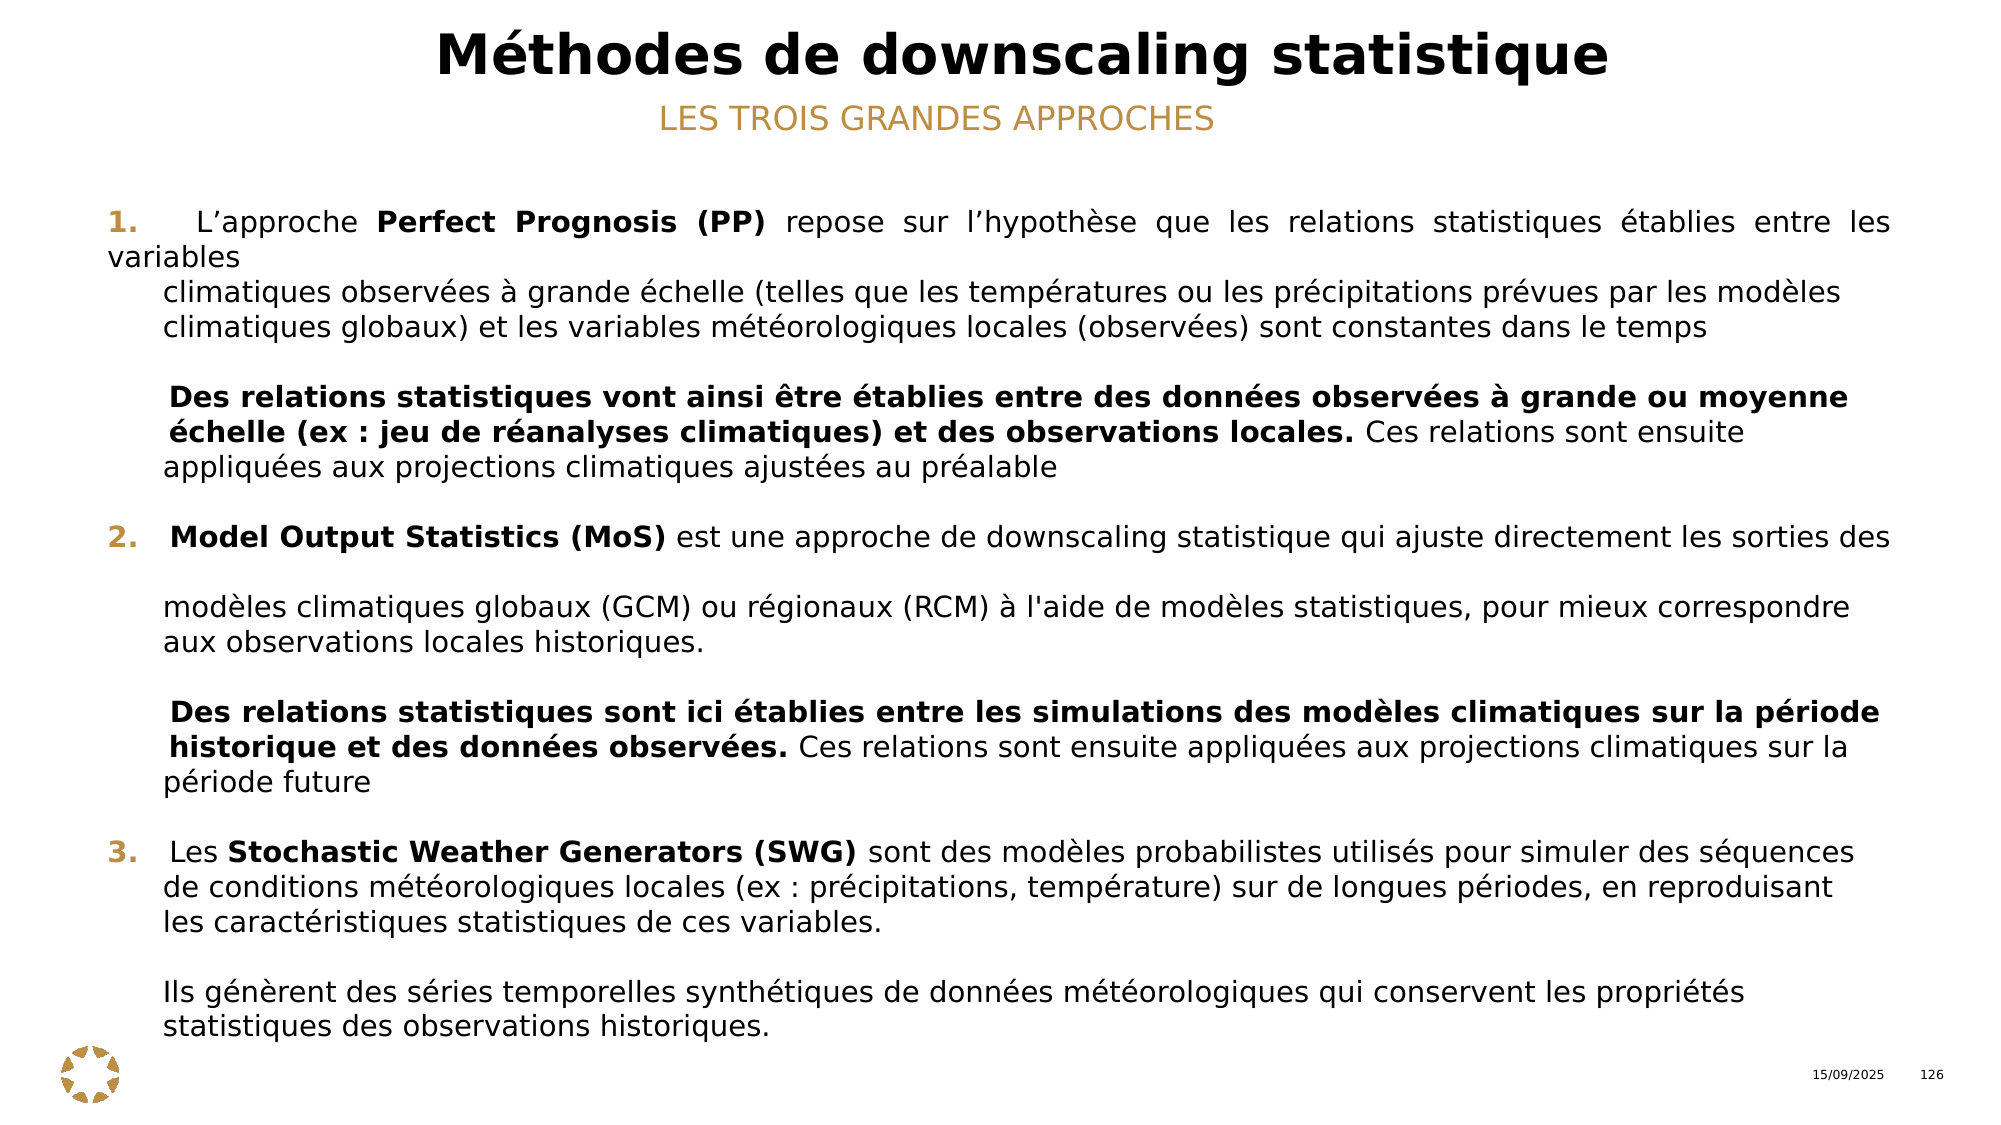

# Méthodes de downscaling statistique
LES TROIS GRANDES APPROCHES
1.   L’approche Perfect Prognosis (PP) repose sur l’hypothèse que les relations statistiques établies entre les variables
      climatiques observées à grande échelle (telles que les températures ou les précipitations prévues par les modèles
      climatiques globaux) et les variables météorologiques locales (observées) sont constantes dans le temps

      Des relations statistiques vont ainsi être établies entre des données observées à grande ou moyenne
      échelle (ex : jeu de réanalyses climatiques) et des observations locales. Ces relations sont ensuite
      appliquées aux projections climatiques ajustées au préalable

2.   Model Output Statistics (MoS) est une approche de downscaling statistique qui ajuste directement les sorties des
      modèles climatiques globaux (GCM) ou régionaux (RCM) à l'aide de modèles statistiques, pour mieux correspondre
      aux observations locales historiques.

      Des relations statistiques sont ici établies entre les simulations des modèles climatiques sur la période
      historique et des données observées. Ces relations sont ensuite appliquées aux projections climatiques sur la
      période future

3.   Les Stochastic Weather Generators (SWG) sont des modèles probabilistes utilisés pour simuler des séquences
      de conditions météorologiques locales (ex : précipitations, température) sur de longues périodes, en reproduisant
      les caractéristiques statistiques de ces variables.

      Ils génèrent des séries temporelles synthétiques de données météorologiques qui conservent les propriétés
      statistiques des observations historiques.